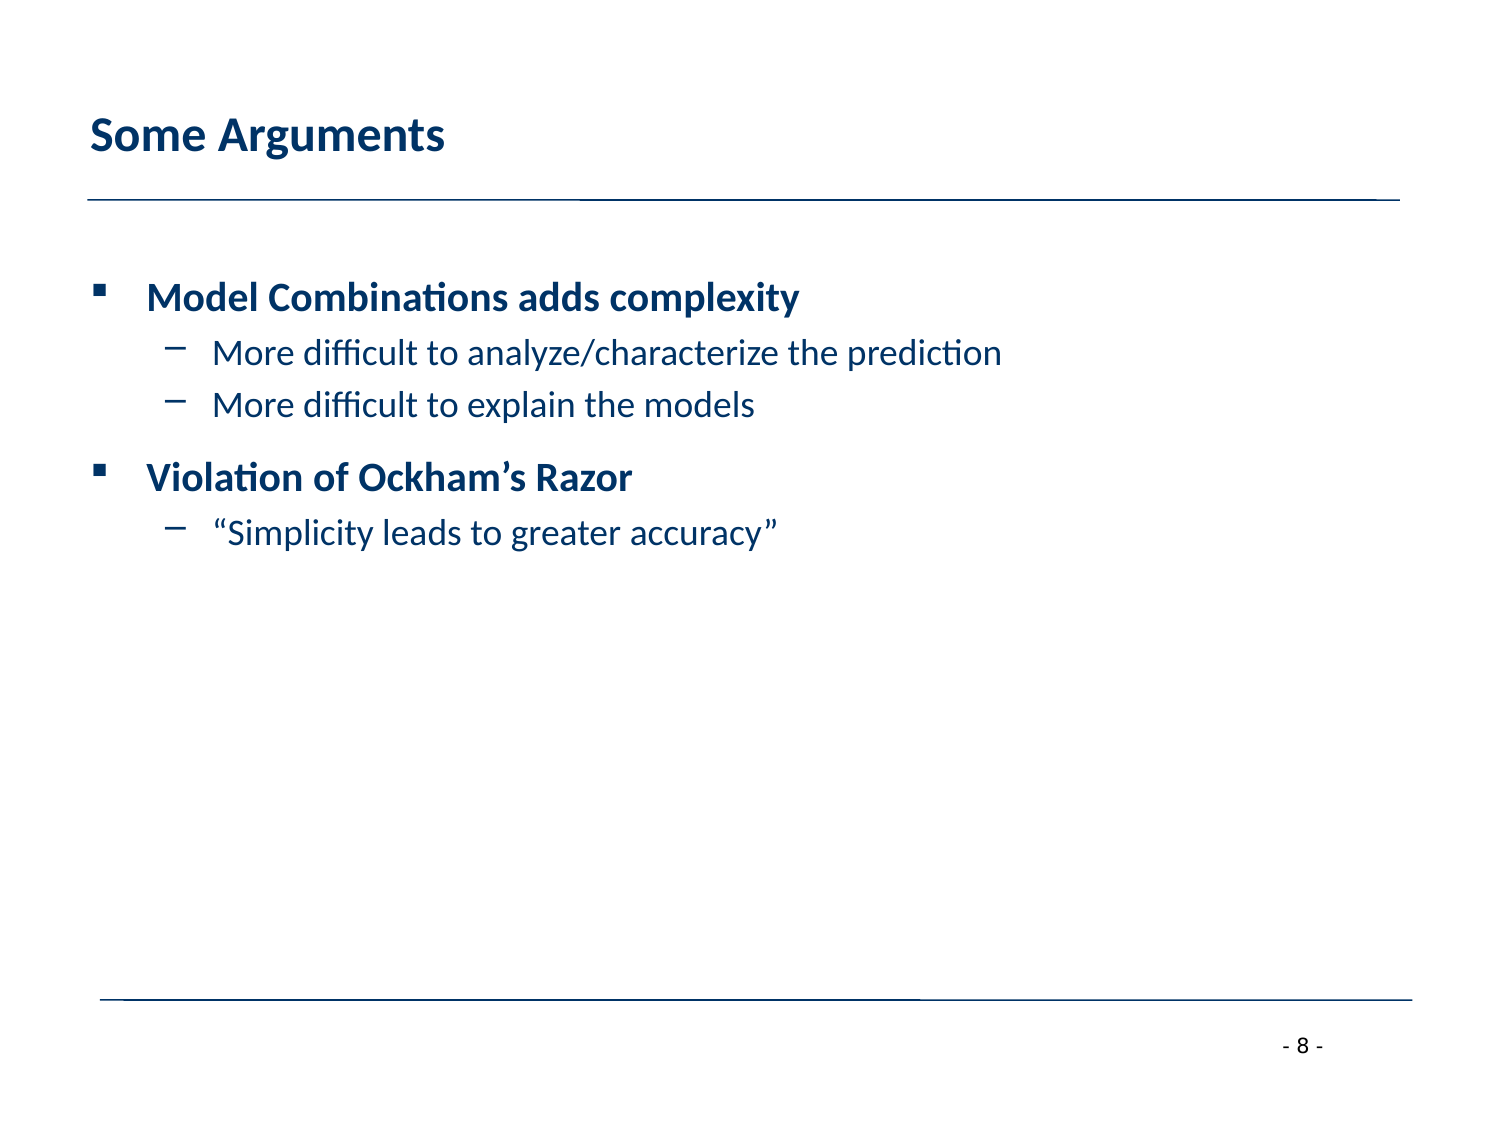

# Some Arguments
Model Combinations adds complexity
More difficult to analyze/characterize the prediction
More difficult to explain the models
Violation of Ockham’s Razor
“Simplicity leads to greater accuracy”